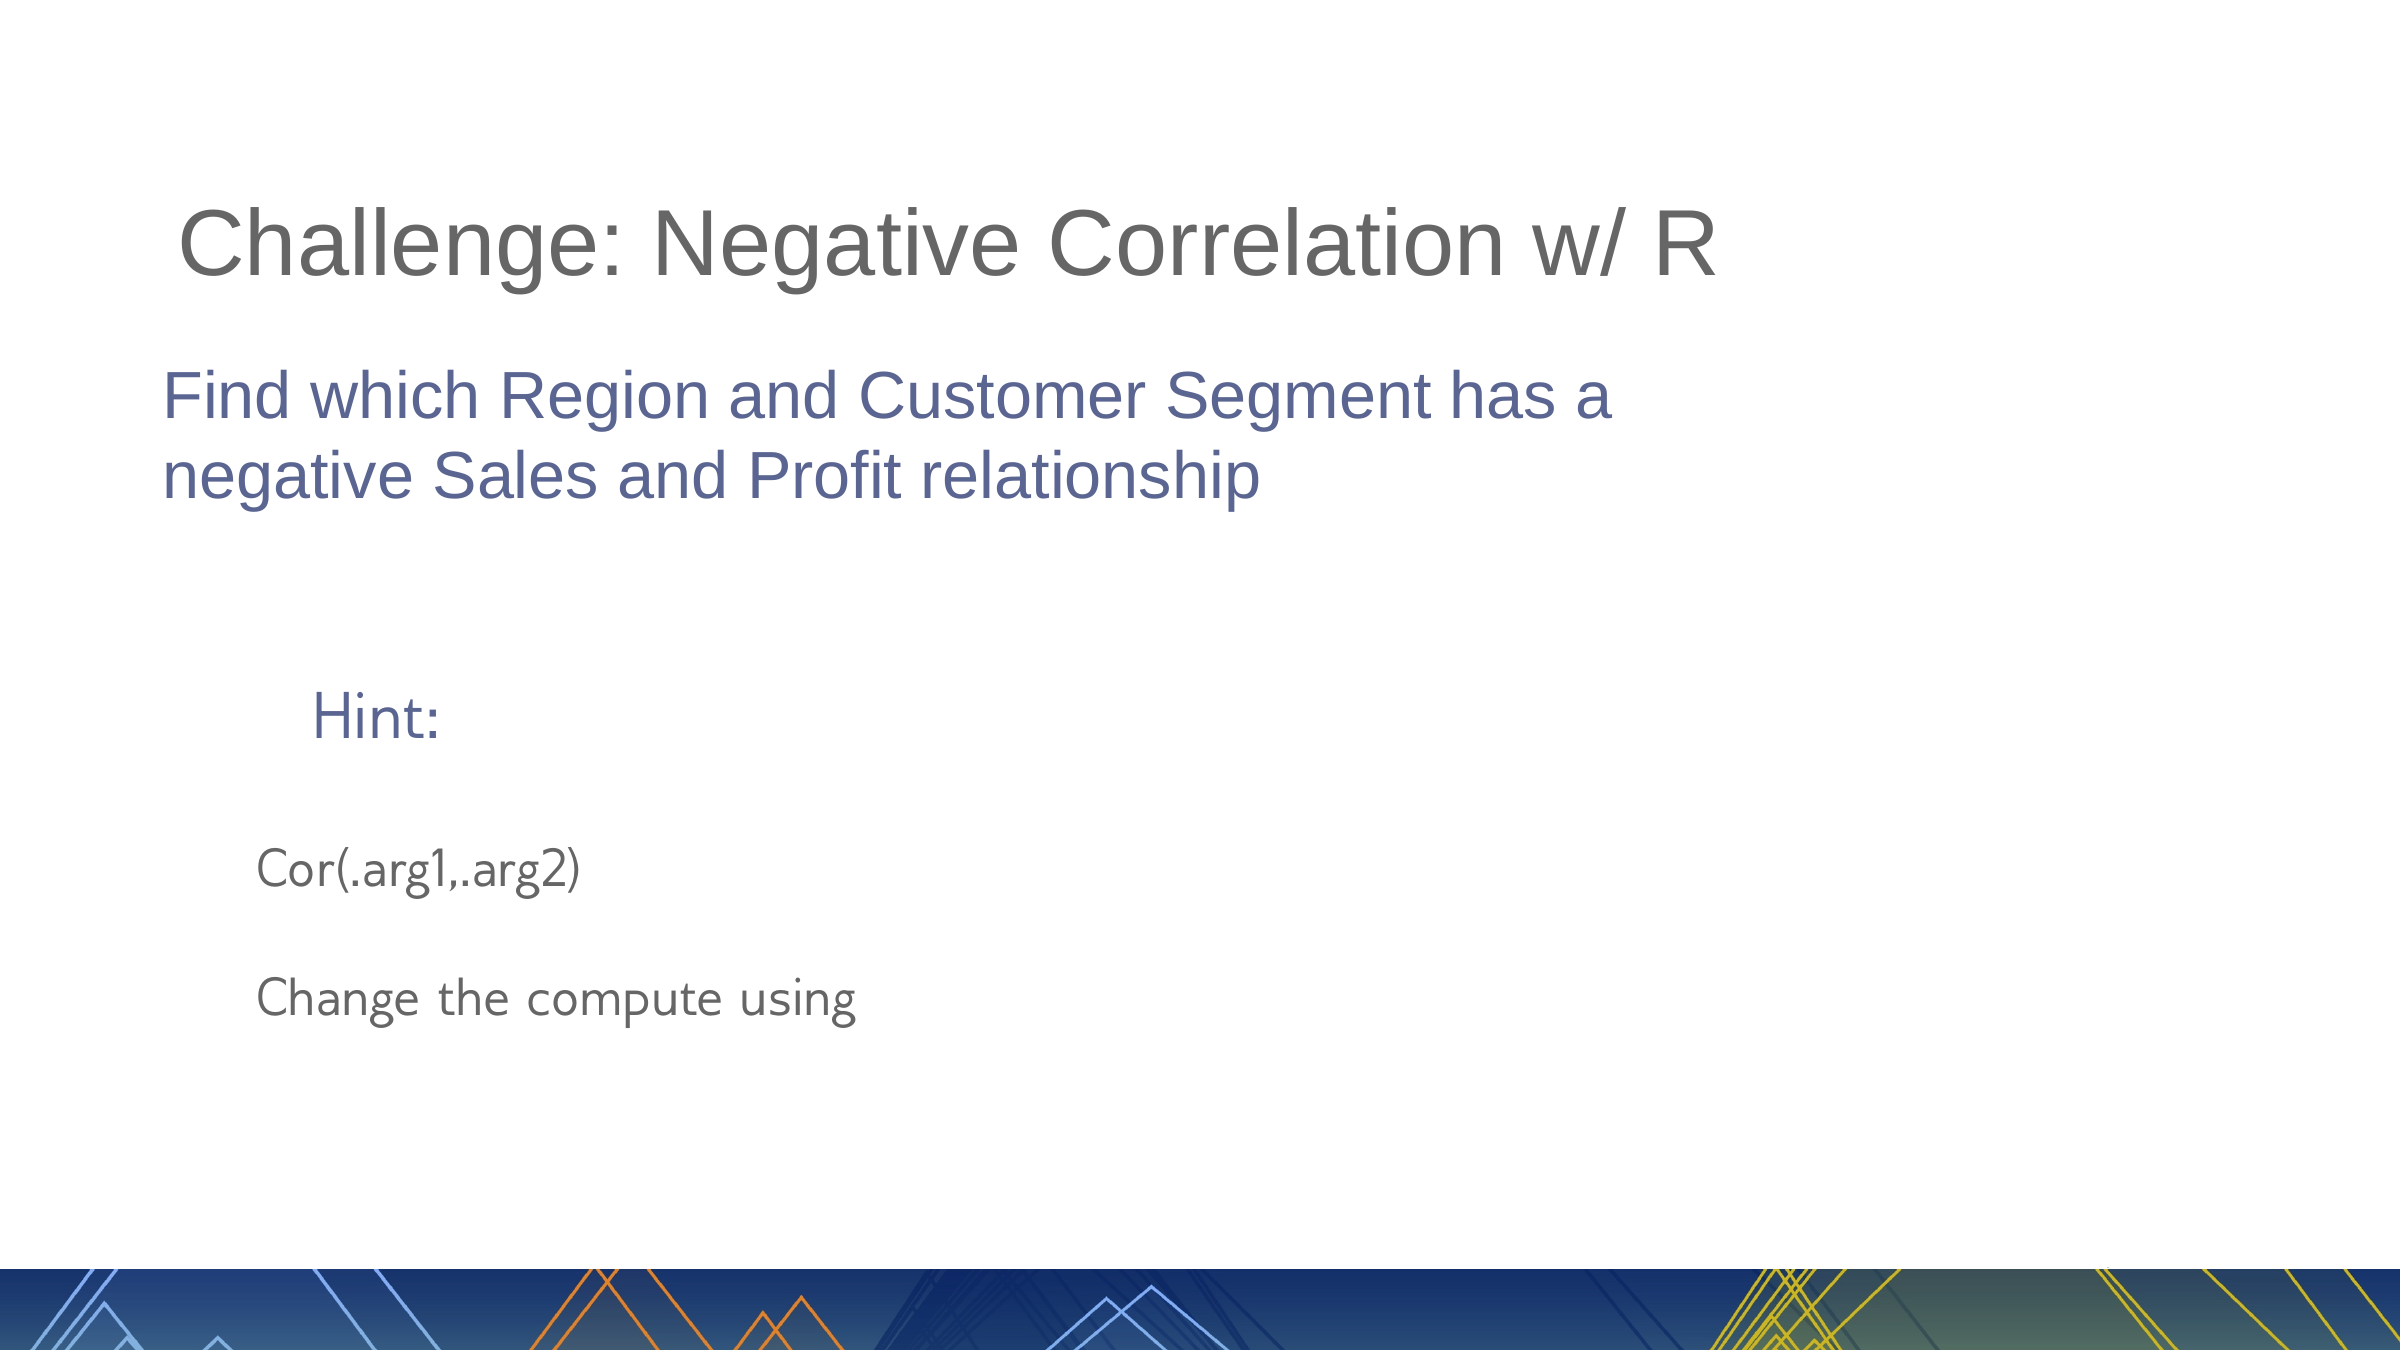

Challenge: Negative Correlation w/ R
Find which Region and Customer Segment has a negative Sales and Profit relationship

	Hint:

Cor(.arg1,.arg2)

Change the compute using